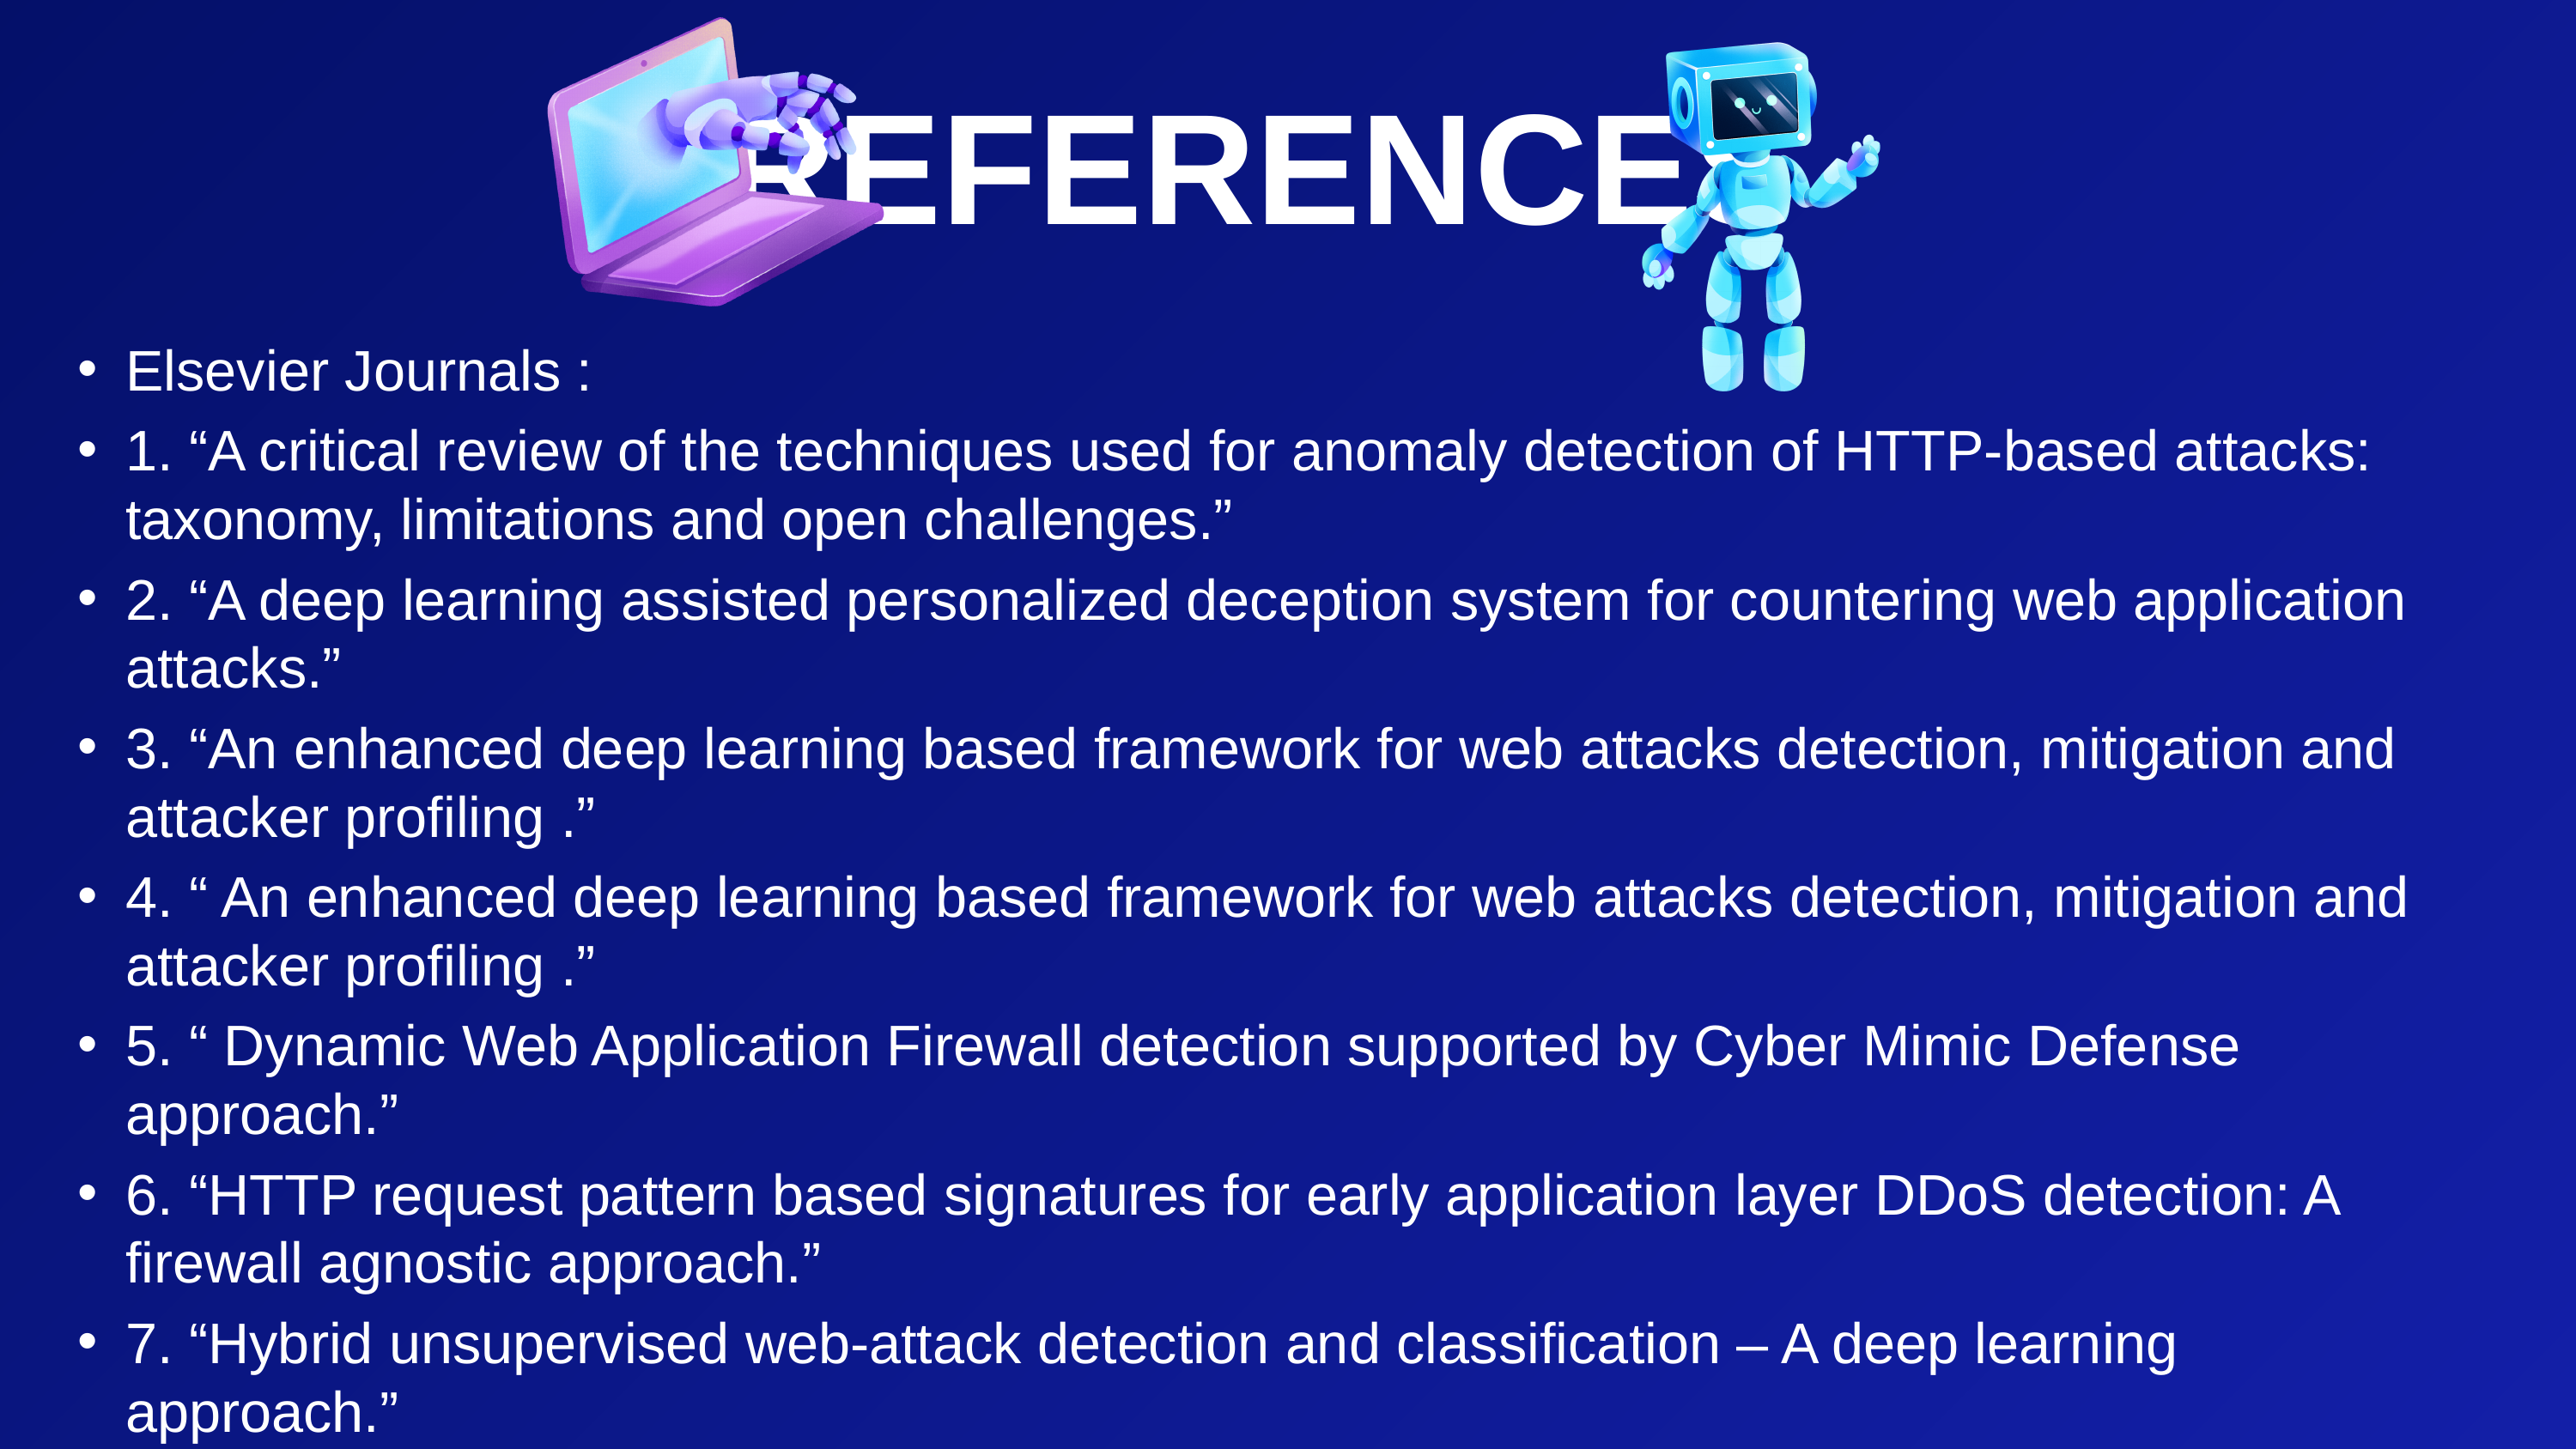

# REFERENCES

Elsevier Journals :
1. “A critical review of the techniques used for anomaly detection of HTTP-based attacks: taxonomy, limitations and open challenges.”
2. “A deep learning assisted personalized deception system for countering web application attacks.”
3. “An enhanced deep learning based framework for web attacks detection, mitigation and attacker profiling .”
4. “ An enhanced deep learning based framework for web attacks detection, mitigation and attacker profiling .”
5. “ Dynamic Web Application Firewall detection supported by Cyber Mimic Defense approach.”
6. “HTTP request pattern based signatures for early application layer DDoS detection: A firewall agnostic approach.”
7. “Hybrid unsupervised web-attack detection and classification – A deep learning approach.”